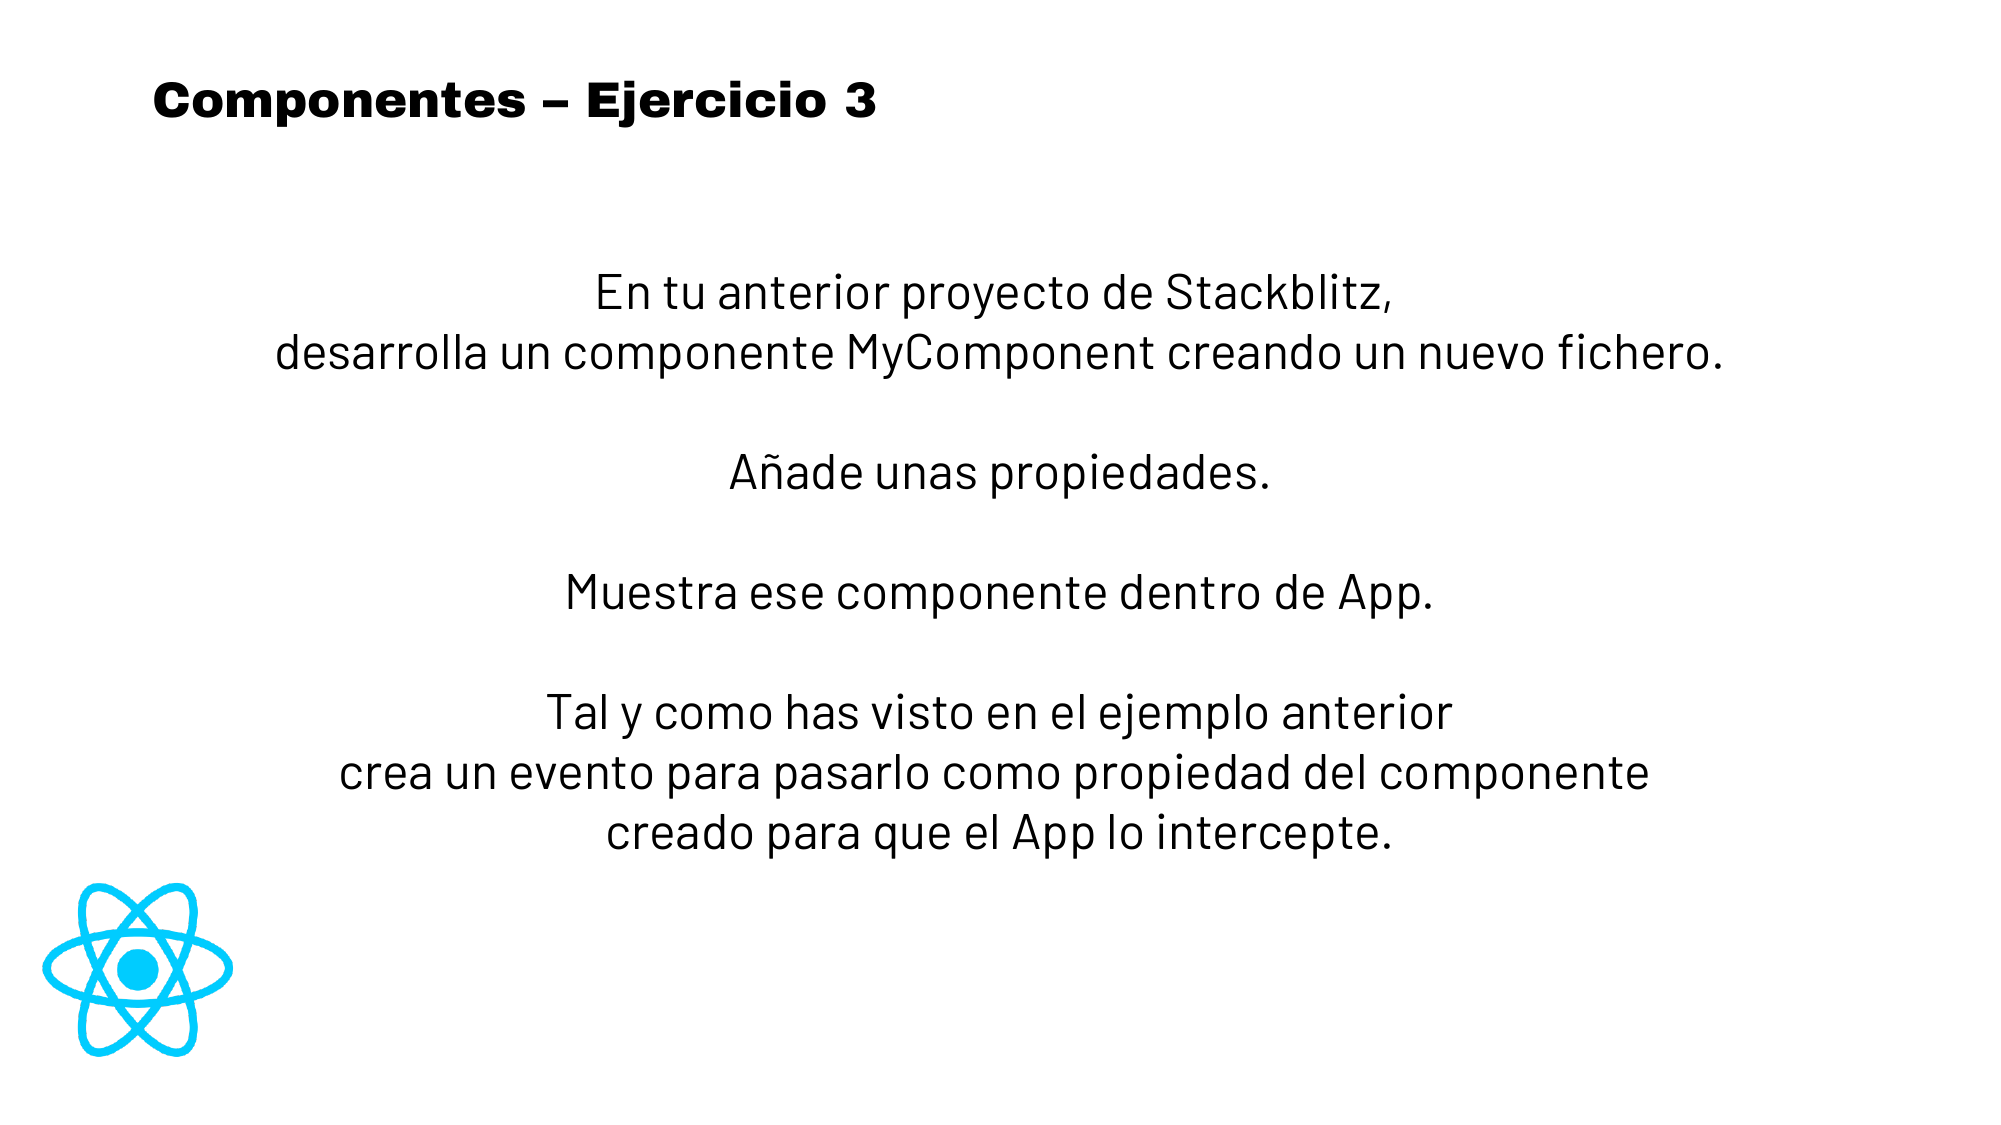

# Componentes – Ejercicio 3
En tu anterior proyecto de Stackblitz,
desarrolla un componente MyComponent creando un nuevo fichero.

Añade unas propiedades.

Muestra ese componente dentro de App.

Tal y como has visto en el ejemplo anterior
crea un evento para pasarlo como propiedad del componente
creado para que el App lo intercepte.